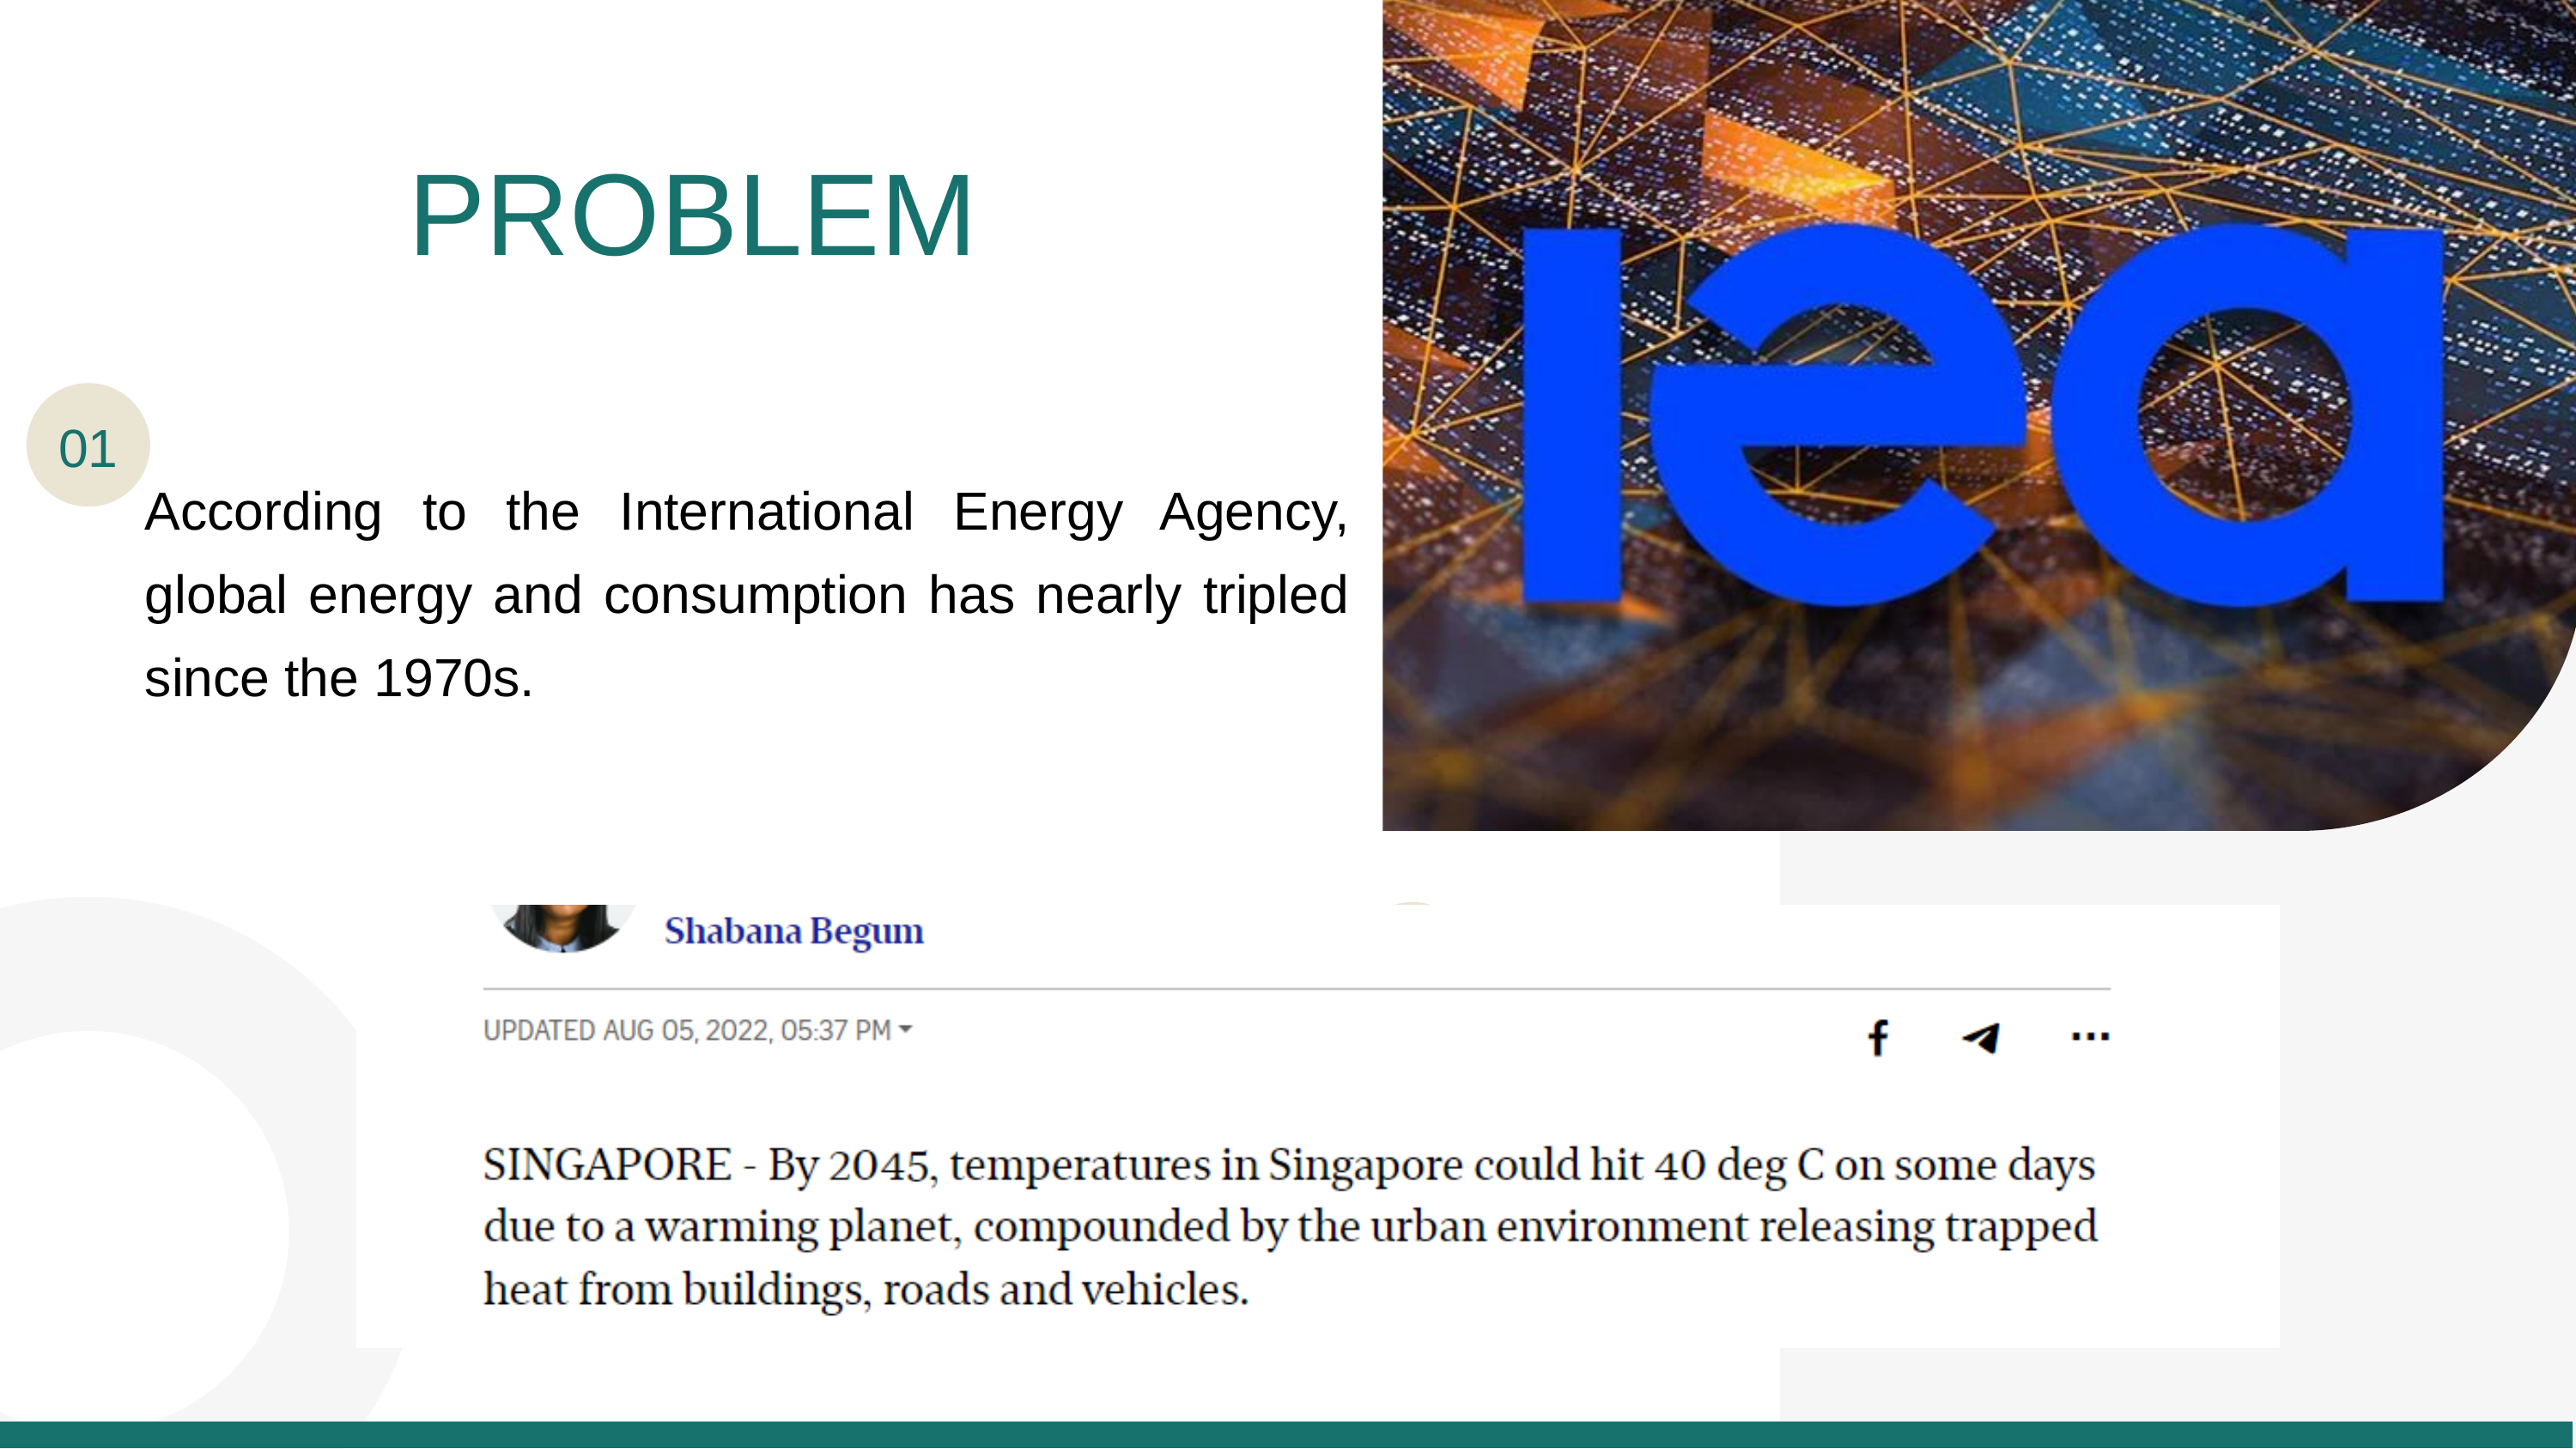

PROBLEM

01
According to the International Energy Agency, global energy and consumption has nearly tripled since the 1970s.

02